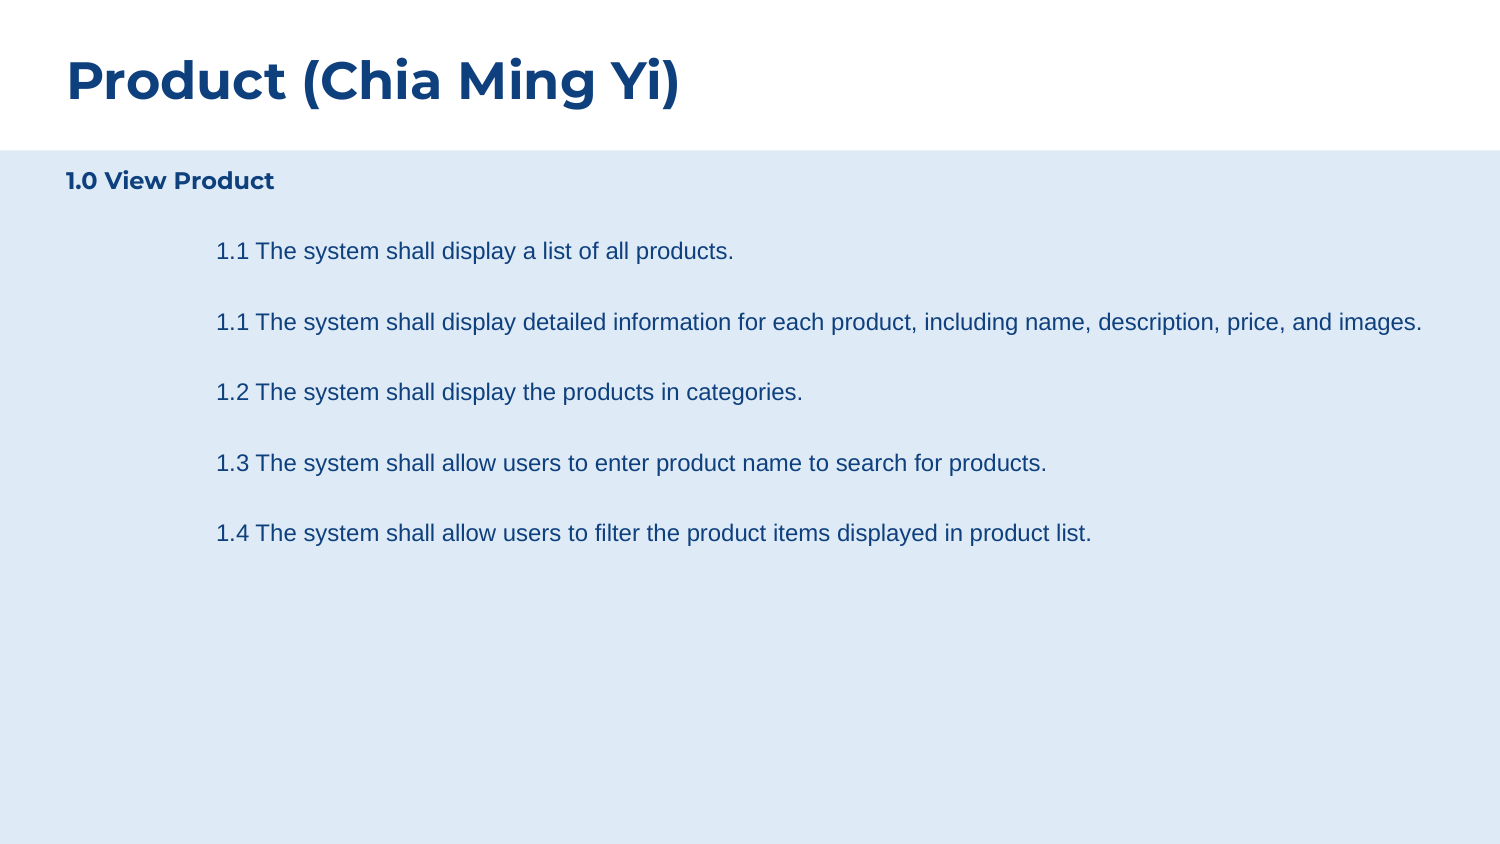

# Product (Chia Ming Yi)
1.0 View Product
	1.1 The system shall display a list of all products.
	1.1 The system shall display detailed information for each product, including name, description, price, and images.
	1.2 The system shall display the products in categories.
	1.3 The system shall allow users to enter product name to search for products.
	1.4 The system shall allow users to filter the product items displayed in product list.